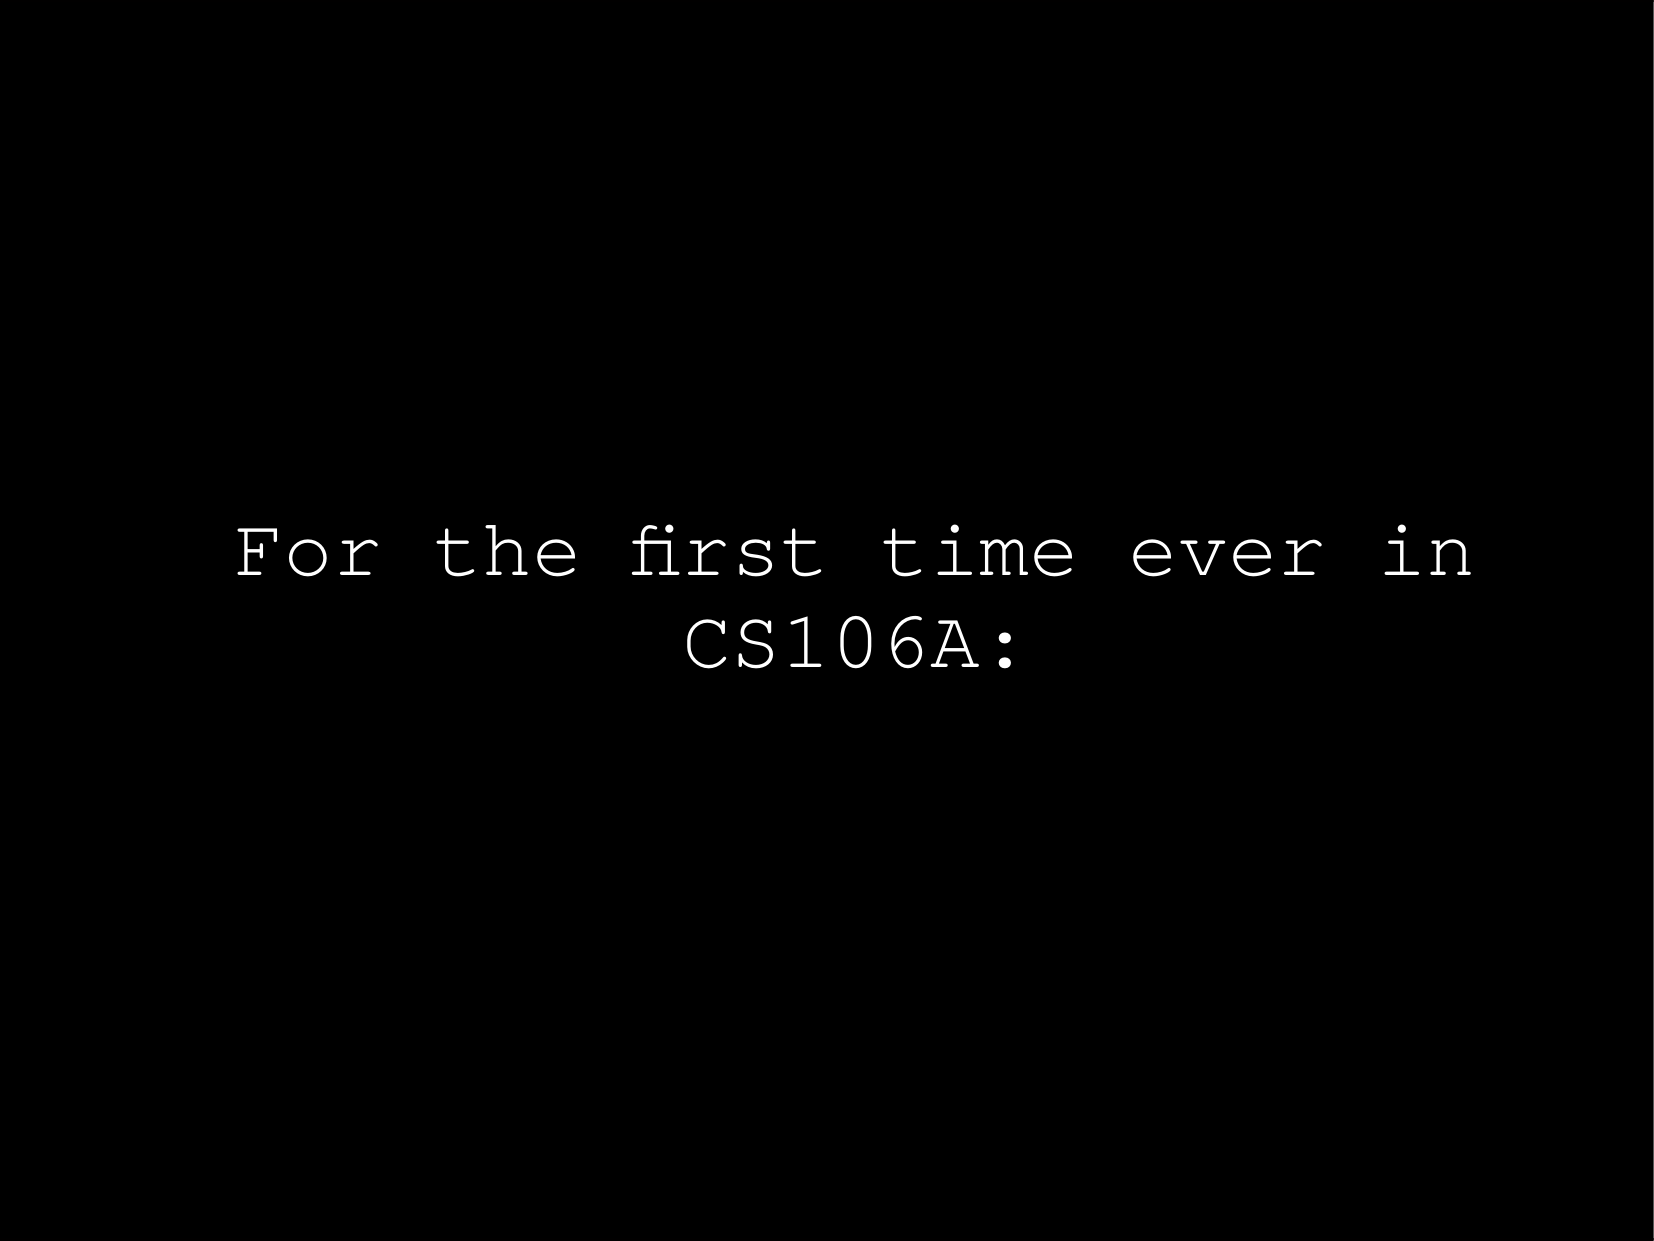

For the first time ever in CS106A: